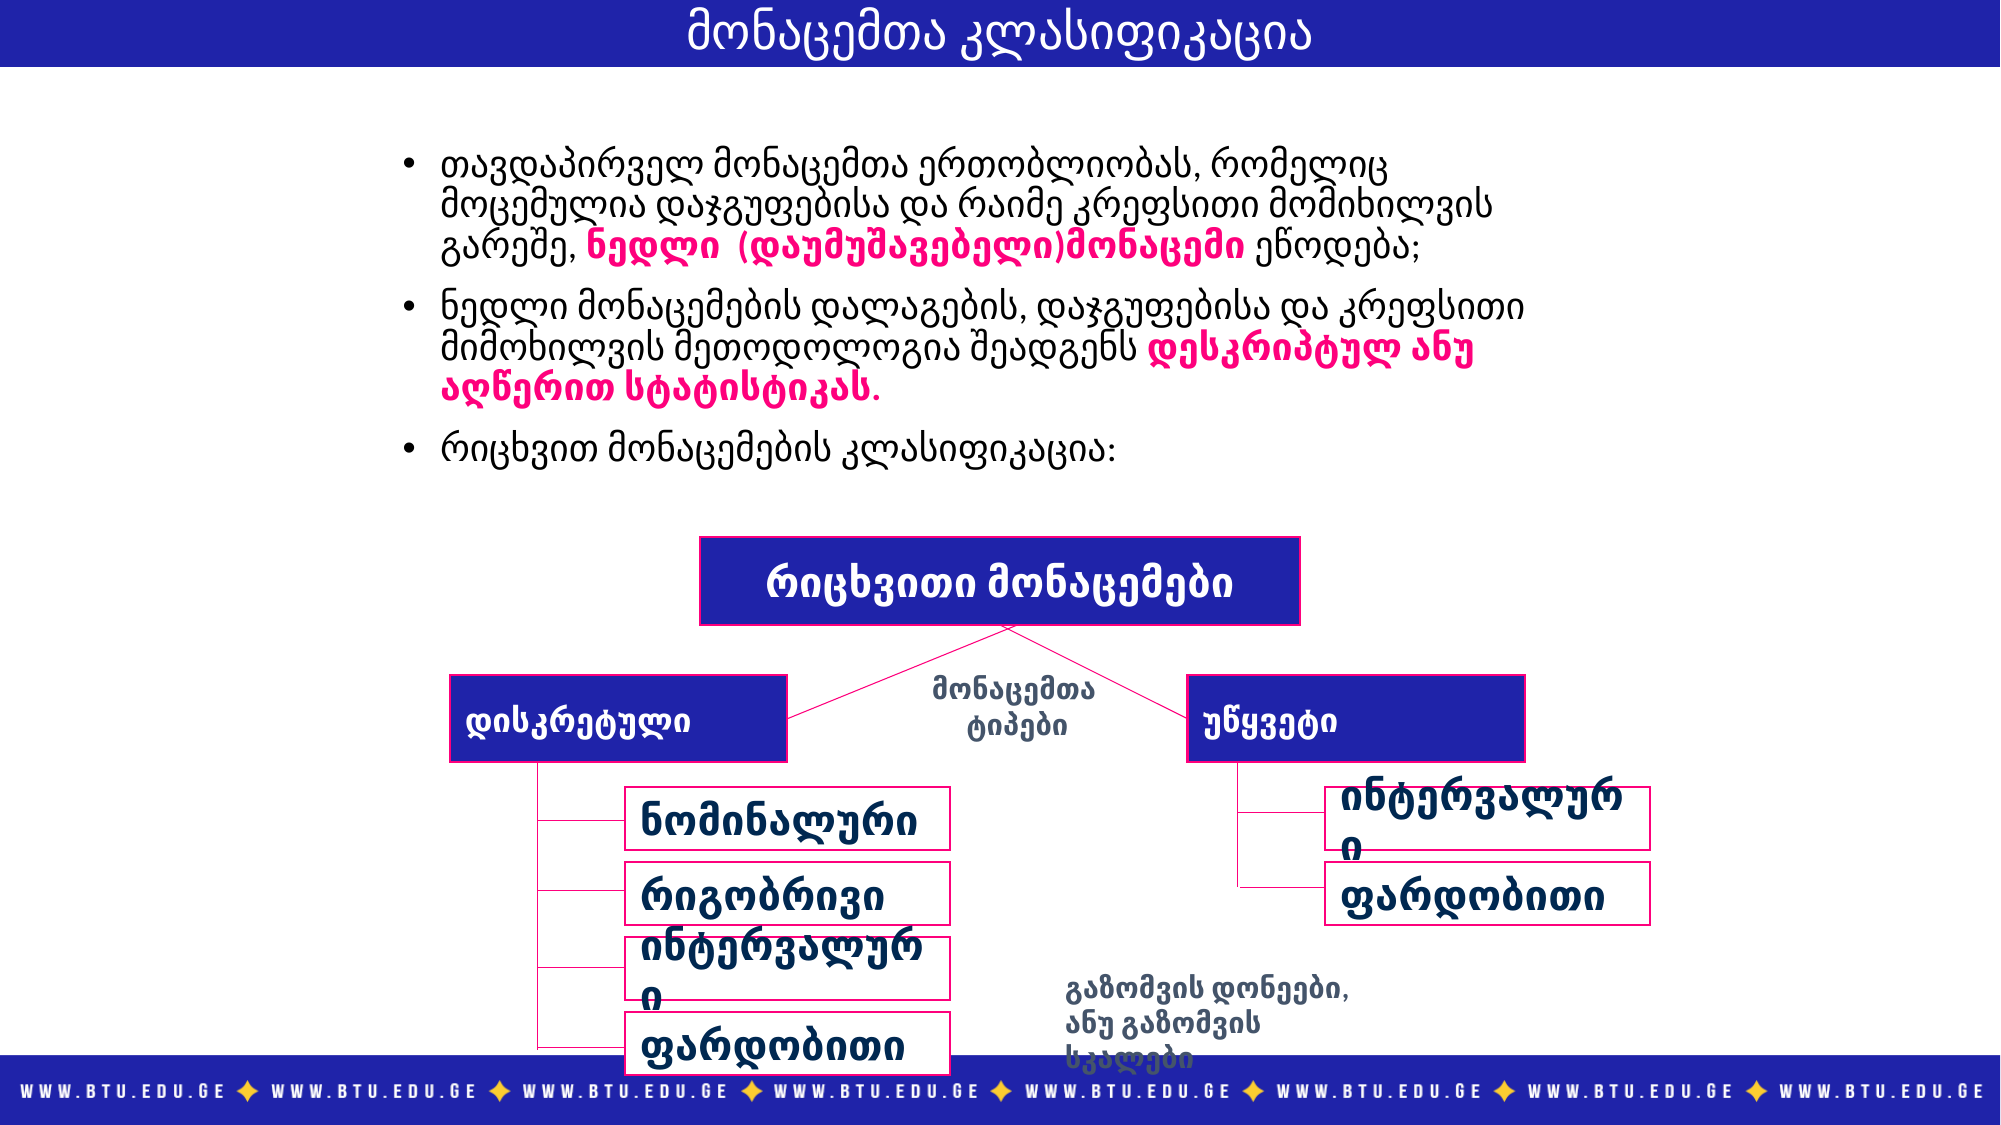

მონაცემთა კლასიფიკაცია
თავდაპირველ მონაცემთა ერთობლიობას, რომელიც მოცემულია დაჯგუფებისა და რაიმე კრეფსითი მომიხილვის გარეშე, ნედლი  (დაუმუშავებელი)მონაცემი ეწოდება;
ნედლი მონაცემების დალაგების, დაჯგუფებისა და კრეფსითი მიმოხილვის მეთოდოლოგია შეადგენს დესკრიპტულ ანუ აღწერით სტატისტიკას.
რიცხვით მონაცემების კლასიფიკაცია:
რიცხვითი მონაცემები
დისკრეტული
უწყვეტი
ნომინალური
ინტერვალური
რიგობრივი
ფარდობითი
ინტერვალური
ფარდობითი
მონაცემთა
ტიპები
გაზომვის დონეები, ანუ გაზომვის სკალები